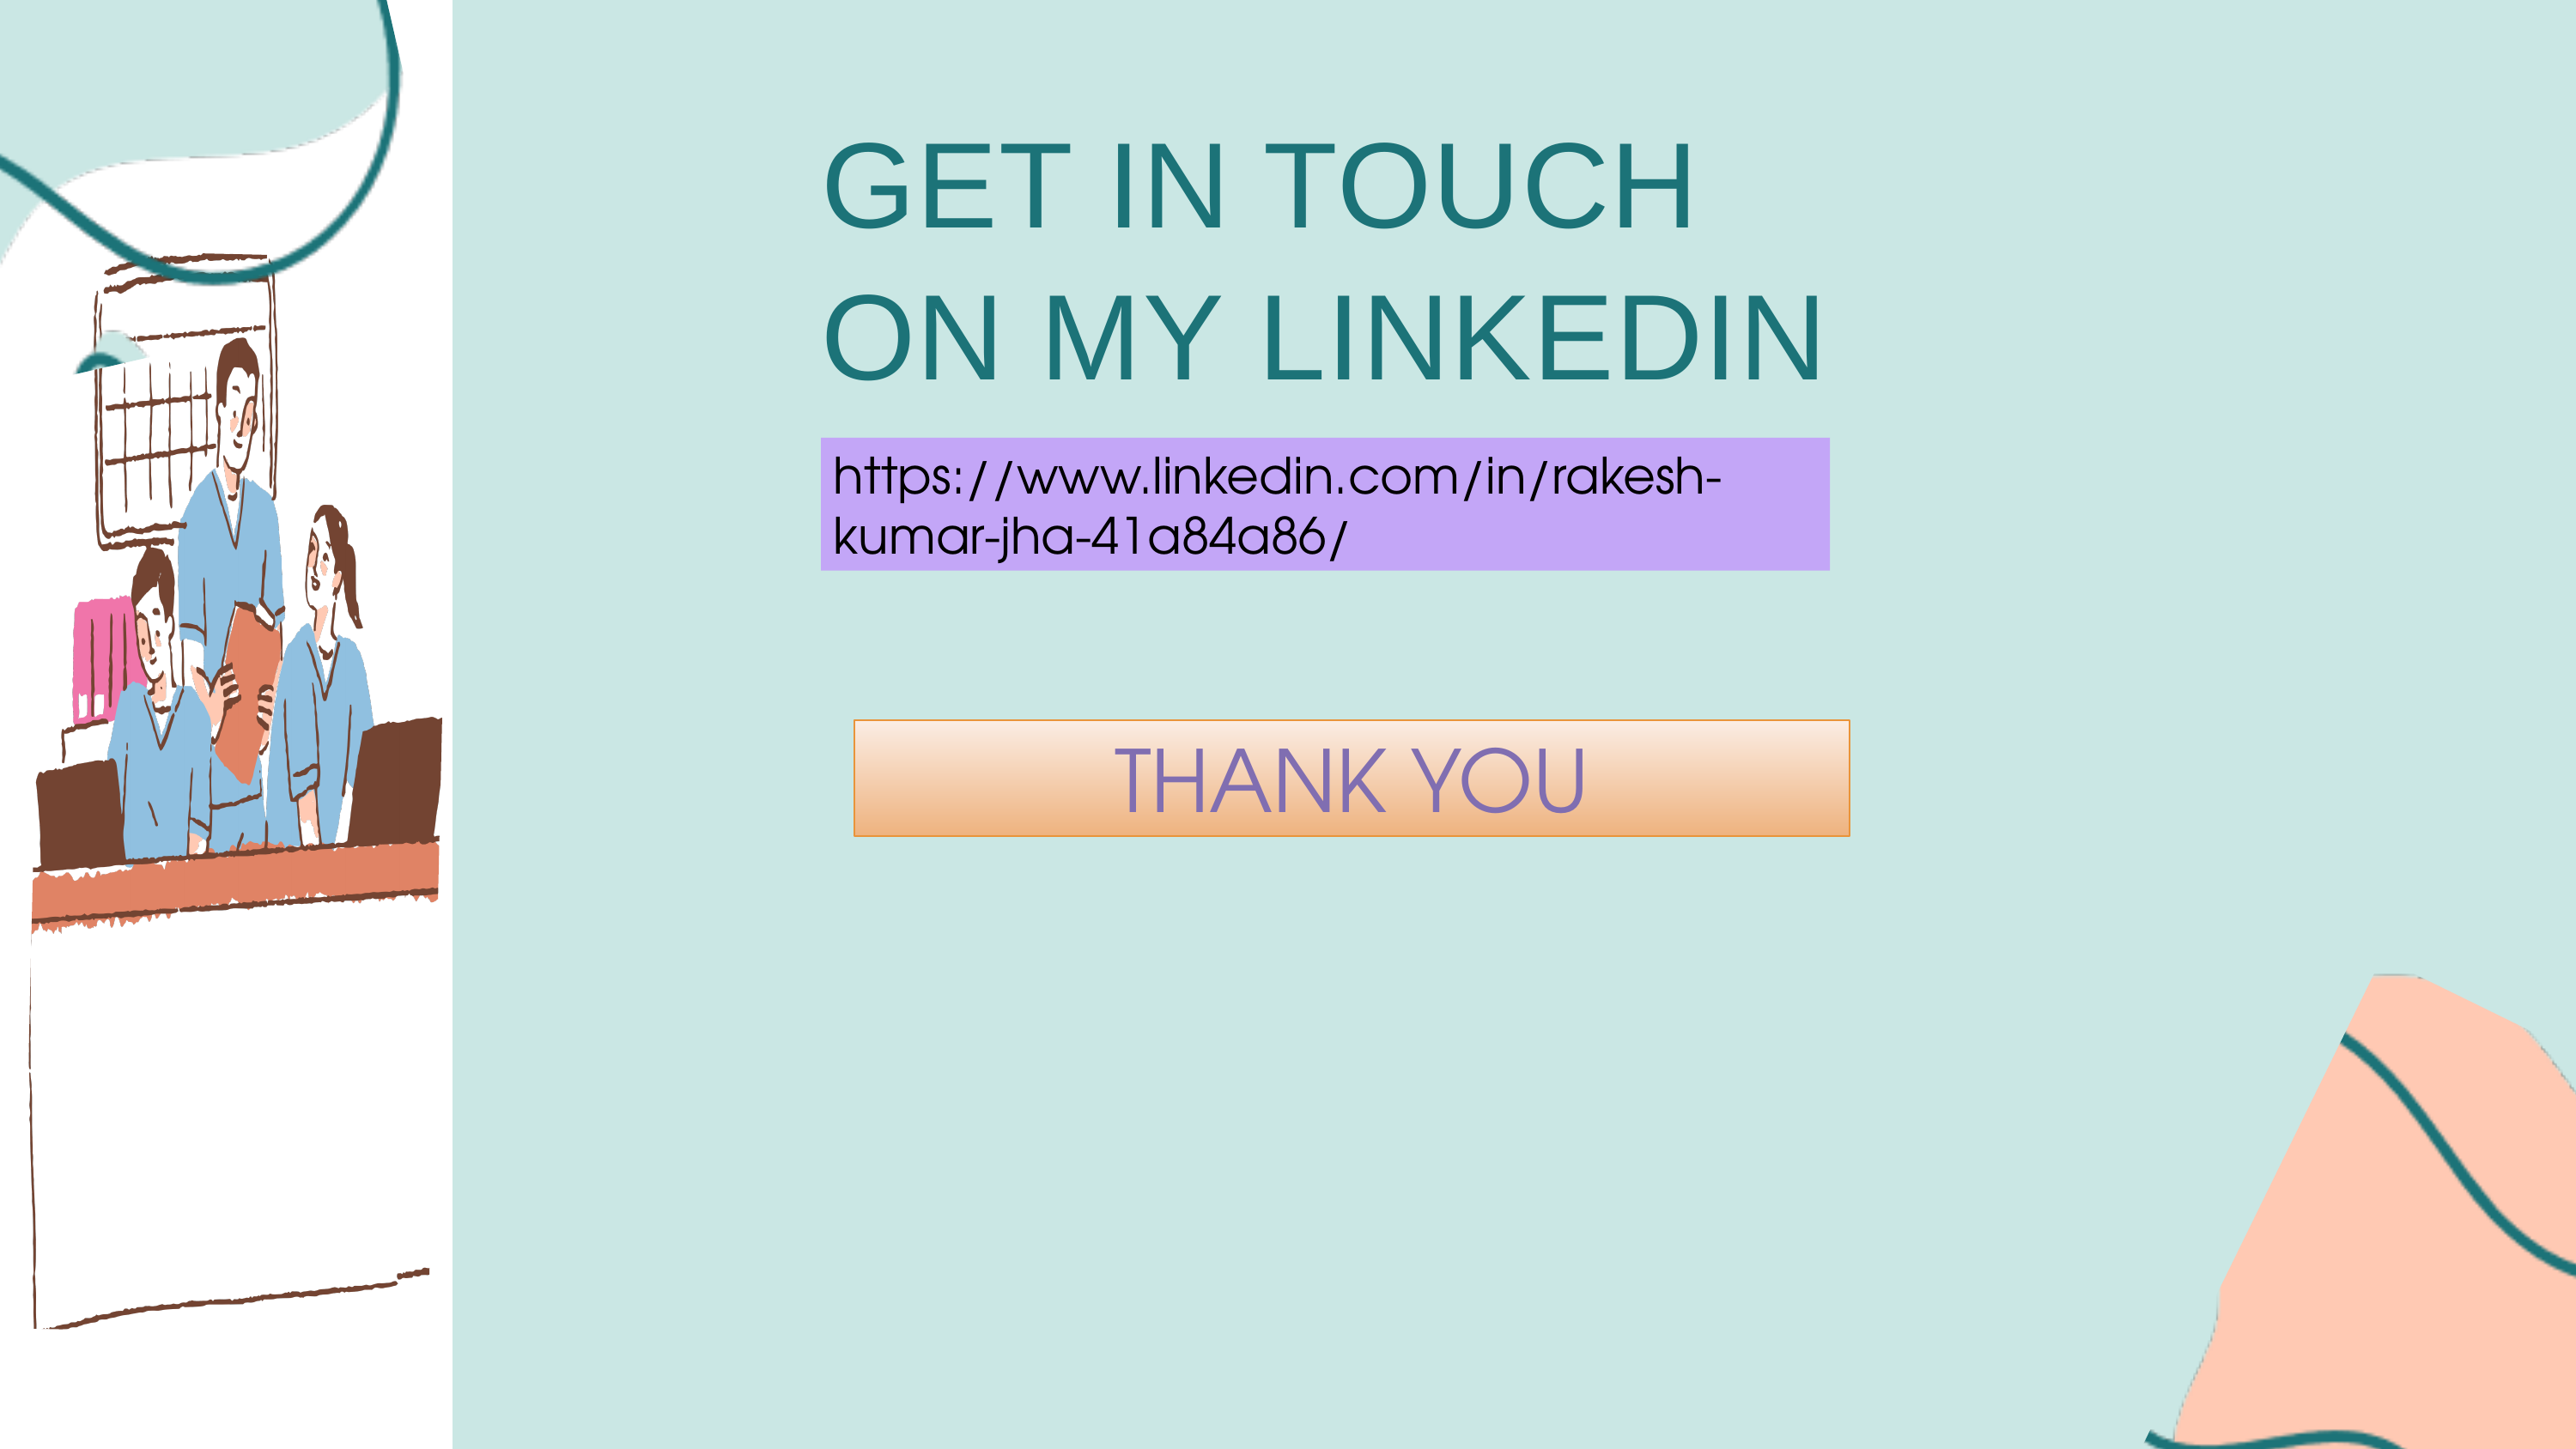

GET IN TOUCH
ON MY LINKEDIN

https://www.linkedin.com/in/rakesh-kumar-jha-41a84a86/
THANK YOU